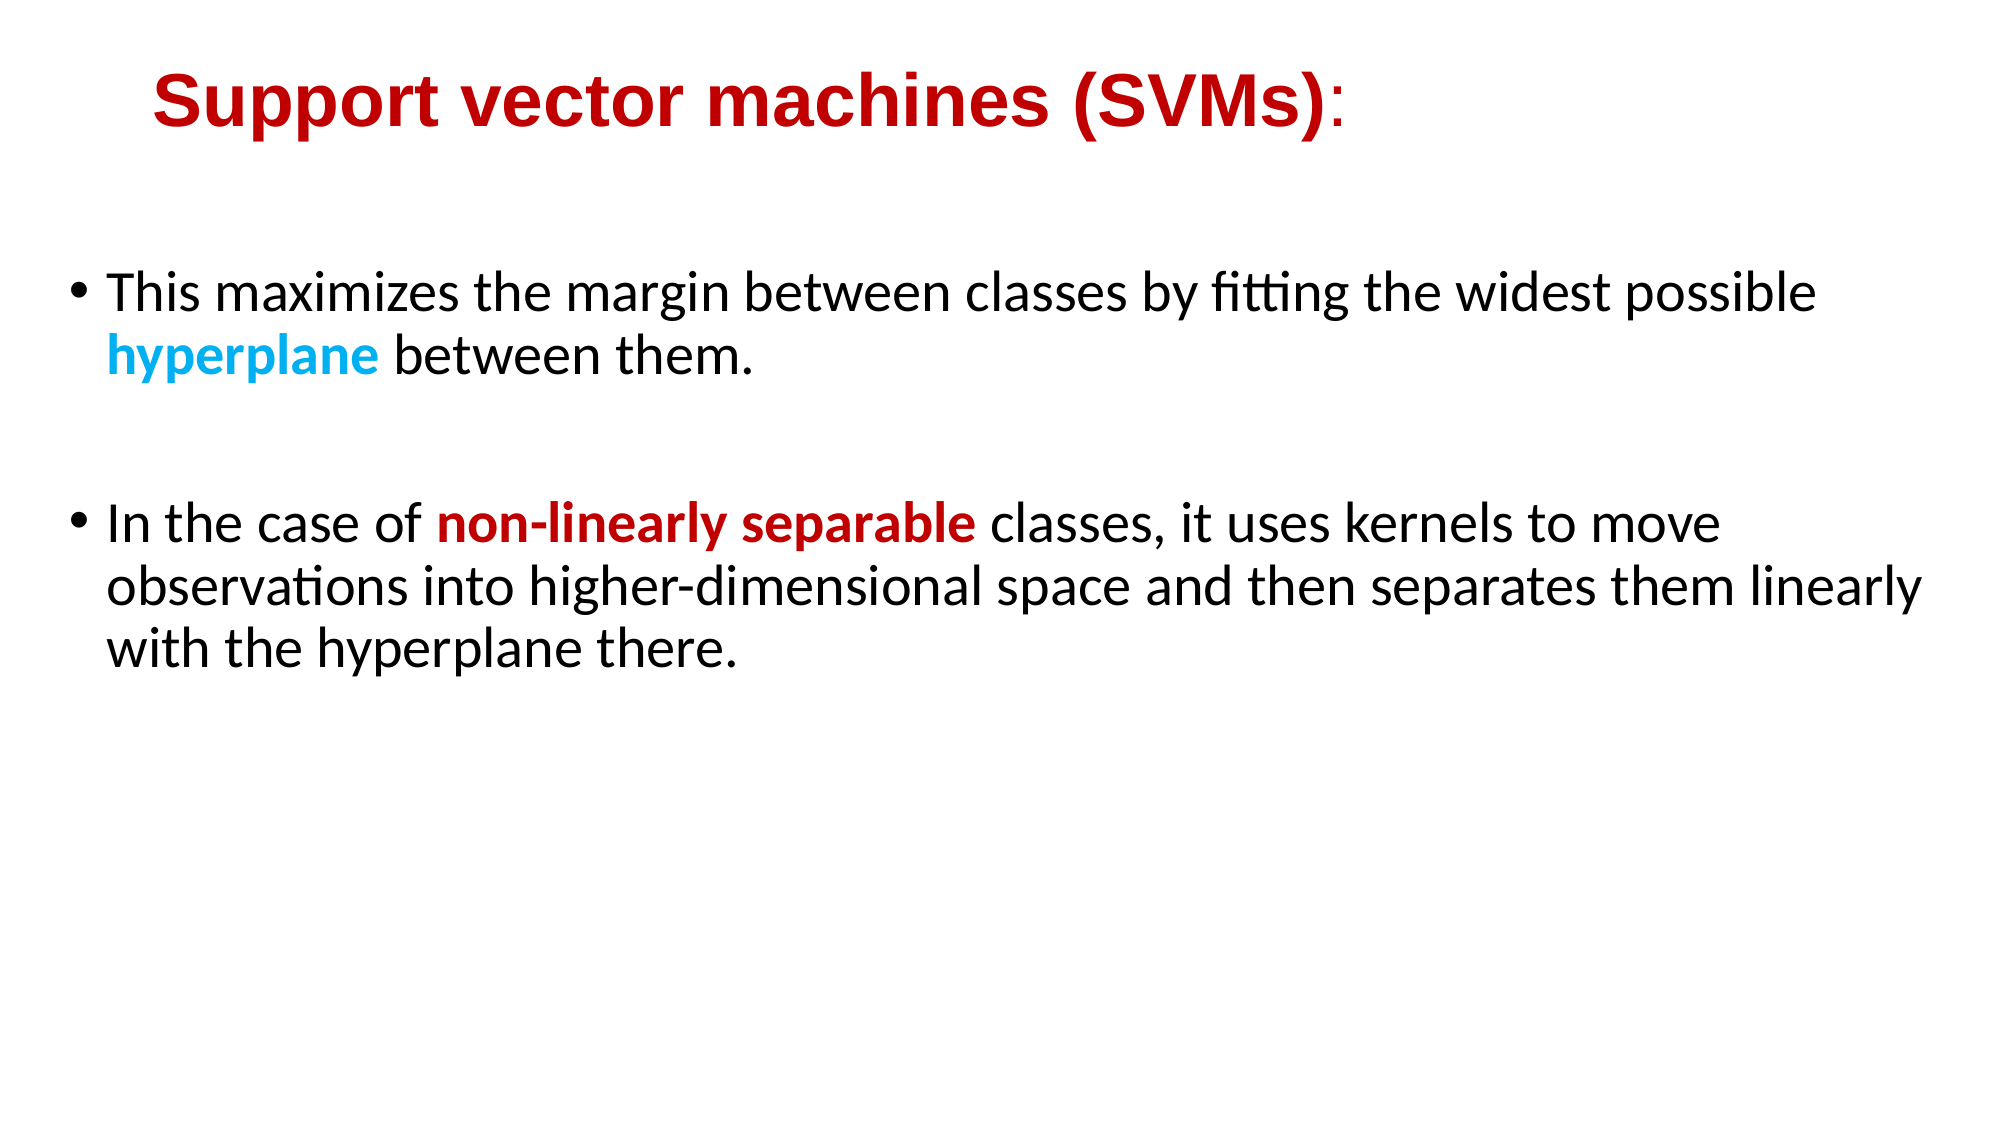

# Support vector machines (SVMs):

This maximizes the margin between classes by fitting the widest possible hyperplane between them.

In the case of non-linearly separable classes, it uses kernels to move observations into higher-dimensional space and then separates them linearly with the hyperplane there.